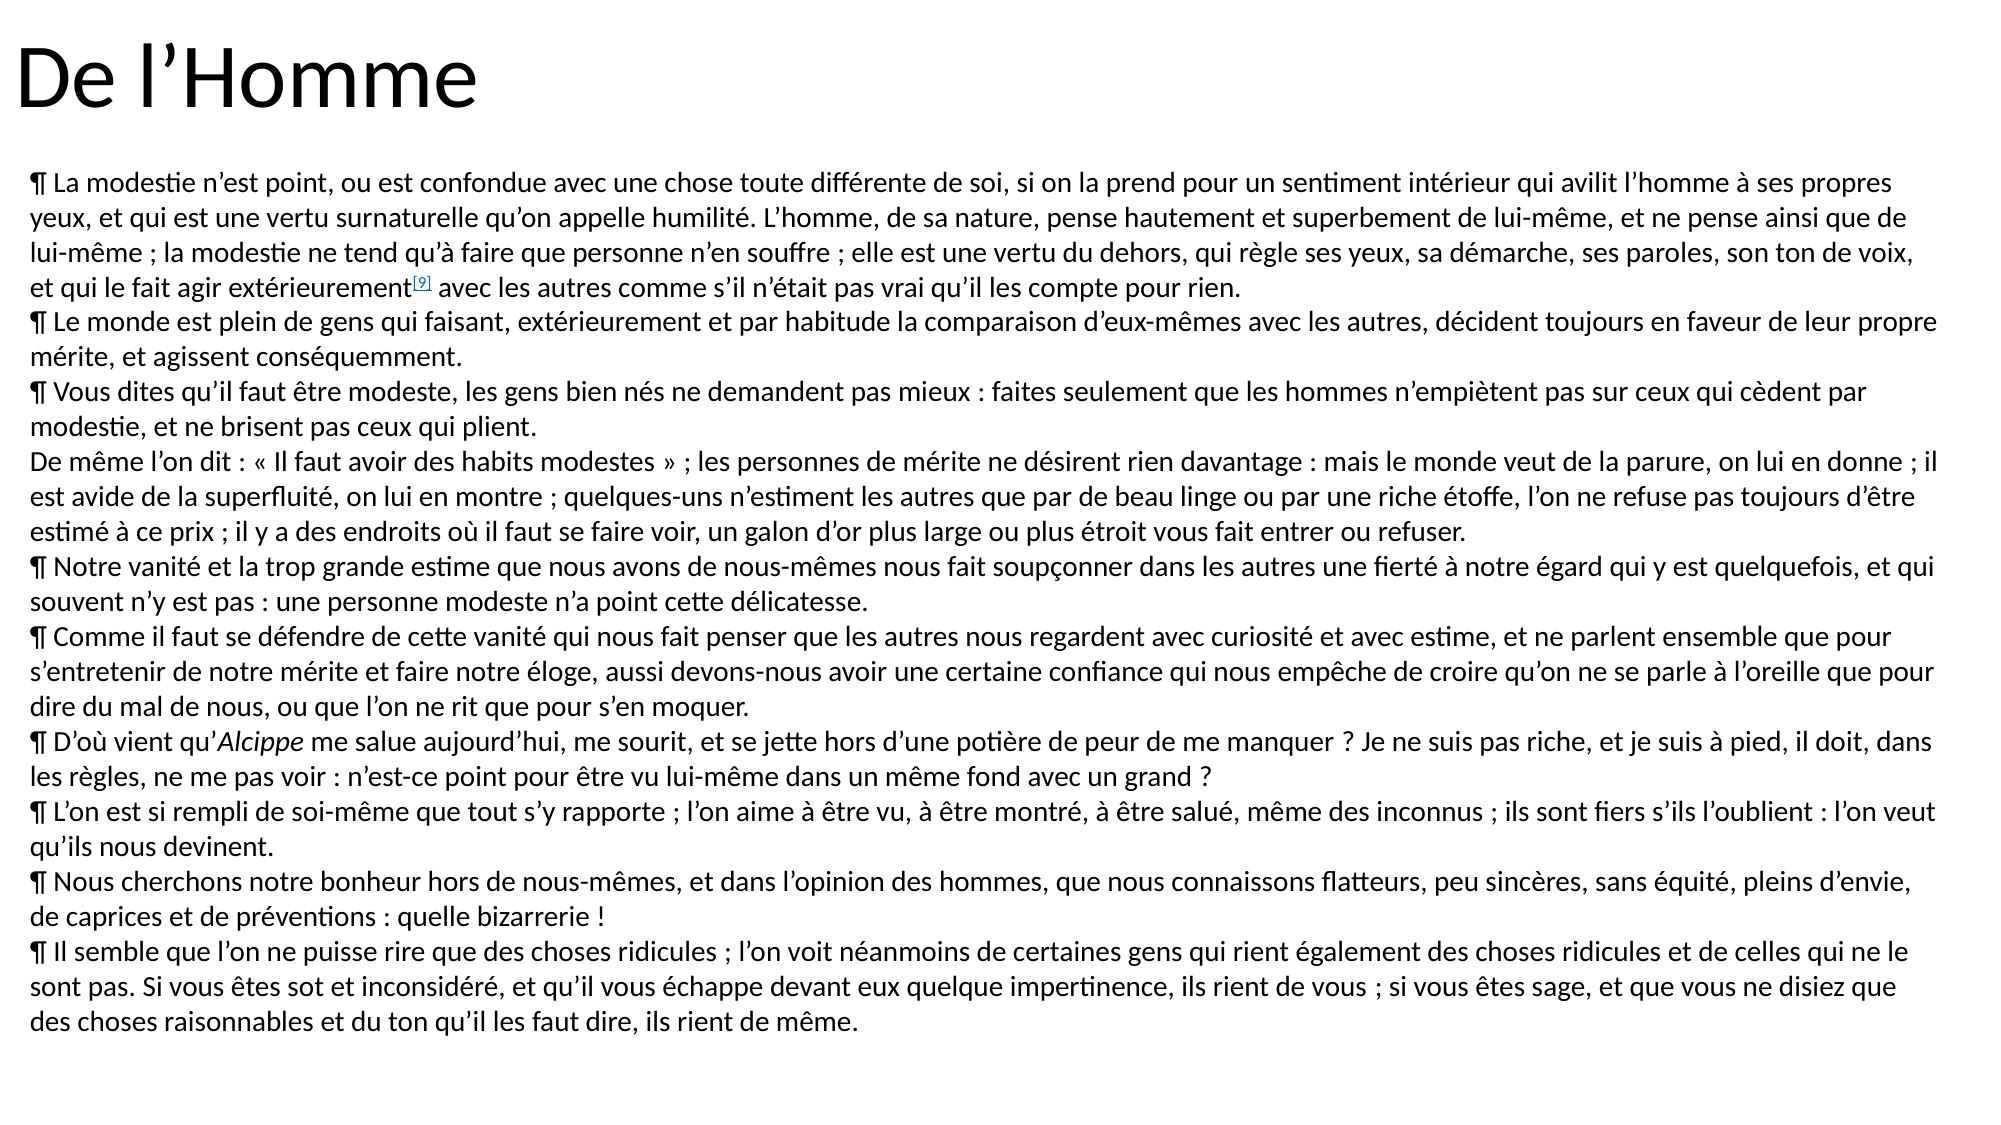

# De l’Homme
¶ La modestie n’est point, ou est confondue avec une chose toute différente de soi, si on la prend pour un sentiment intérieur qui avilit l’homme à ses propres yeux, et qui est une vertu surnaturelle qu’on appelle humilité. L’homme, de sa nature, pense hautement et superbement de lui-même, et ne pense ainsi que de lui-même ; la modestie ne tend qu’à faire que personne n’en souffre ; elle est une vertu du dehors, qui règle ses yeux, sa démarche, ses paroles, son ton de voix, et qui le fait agir extérieurement[9] avec les autres comme s’il n’était pas vrai qu’il les compte pour rien.
¶ Le monde est plein de gens qui faisant, extérieurement et par habitude la comparaison d’eux-mêmes avec les autres, décident toujours en faveur de leur propre mérite, et agissent conséquemment.
¶ Vous dites qu’il faut être modeste, les gens bien nés ne demandent pas mieux : faites seulement que les hommes n’empiètent pas sur ceux qui cèdent par modestie, et ne brisent pas ceux qui plient.
De même l’on dit : « Il faut avoir des habits modestes » ; les personnes de mérite ne désirent rien davantage : mais le monde veut de la parure, on lui en donne ; il est avide de la superfluité, on lui en montre ; quelques-uns n’estiment les autres que par de beau linge ou par une riche étoffe, l’on ne refuse pas toujours d’être estimé à ce prix ; il y a des endroits où il faut se faire voir, un galon d’or plus large ou plus étroit vous fait entrer ou refuser.
¶ Notre vanité et la trop grande estime que nous avons de nous-mêmes nous fait soupçonner dans les autres une fierté à notre égard qui y est quelquefois, et qui souvent n’y est pas : une personne modeste n’a point cette délicatesse.
¶ Comme il faut se défendre de cette vanité qui nous fait penser que les autres nous regardent avec curiosité et avec estime, et ne parlent ensemble que pour s’entretenir de notre mérite et faire notre éloge, aussi devons-nous avoir une certaine confiance qui nous empêche de croire qu’on ne se parle à l’oreille que pour dire du mal de nous, ou que l’on ne rit que pour s’en moquer.
¶ D’où vient qu’Alcippe me salue aujourd’hui, me sourit, et se jette hors d’une potière de peur de me manquer ? Je ne suis pas riche, et je suis à pied, il doit, dans les règles, ne me pas voir : n’est-ce point pour être vu lui-même dans un même fond avec un grand ?
¶ L’on est si rempli de soi-même que tout s’y rapporte ; l’on aime à être vu, à être montré, à être salué, même des inconnus ; ils sont fiers s’ils l’oublient : l’on veut qu’ils nous devinent.
¶ Nous cherchons notre bonheur hors de nous-mêmes, et dans l’opinion des hommes, que nous connaissons flatteurs, peu sincères, sans équité, pleins d’envie, de caprices et de préventions : quelle bizarrerie !
¶ Il semble que l’on ne puisse rire que des choses ridicules ; l’on voit néanmoins de certaines gens qui rient également des choses ridicules et de celles qui ne le sont pas. Si vous êtes sot et inconsidéré, et qu’il vous échappe devant eux quelque impertinence, ils rient de vous ; si vous êtes sage, et que vous ne disiez que des choses raisonnables et du ton qu’il les faut dire, ils rient de même.